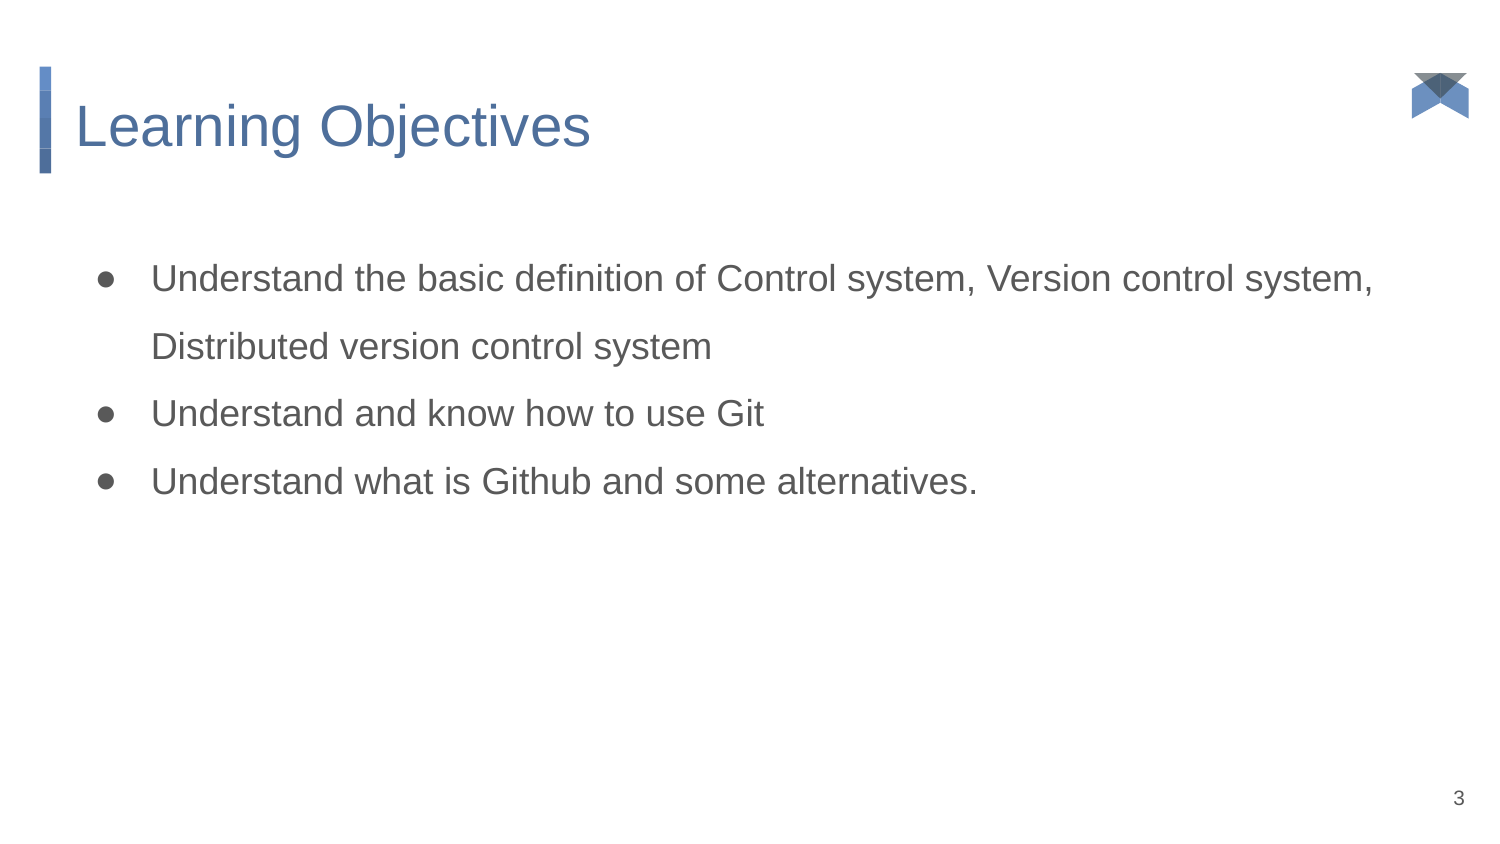

# Learning Objectives
Understand the basic definition of Control system, Version control system, Distributed version control system
Understand and know how to use Git
Understand what is Github and some alternatives.
3